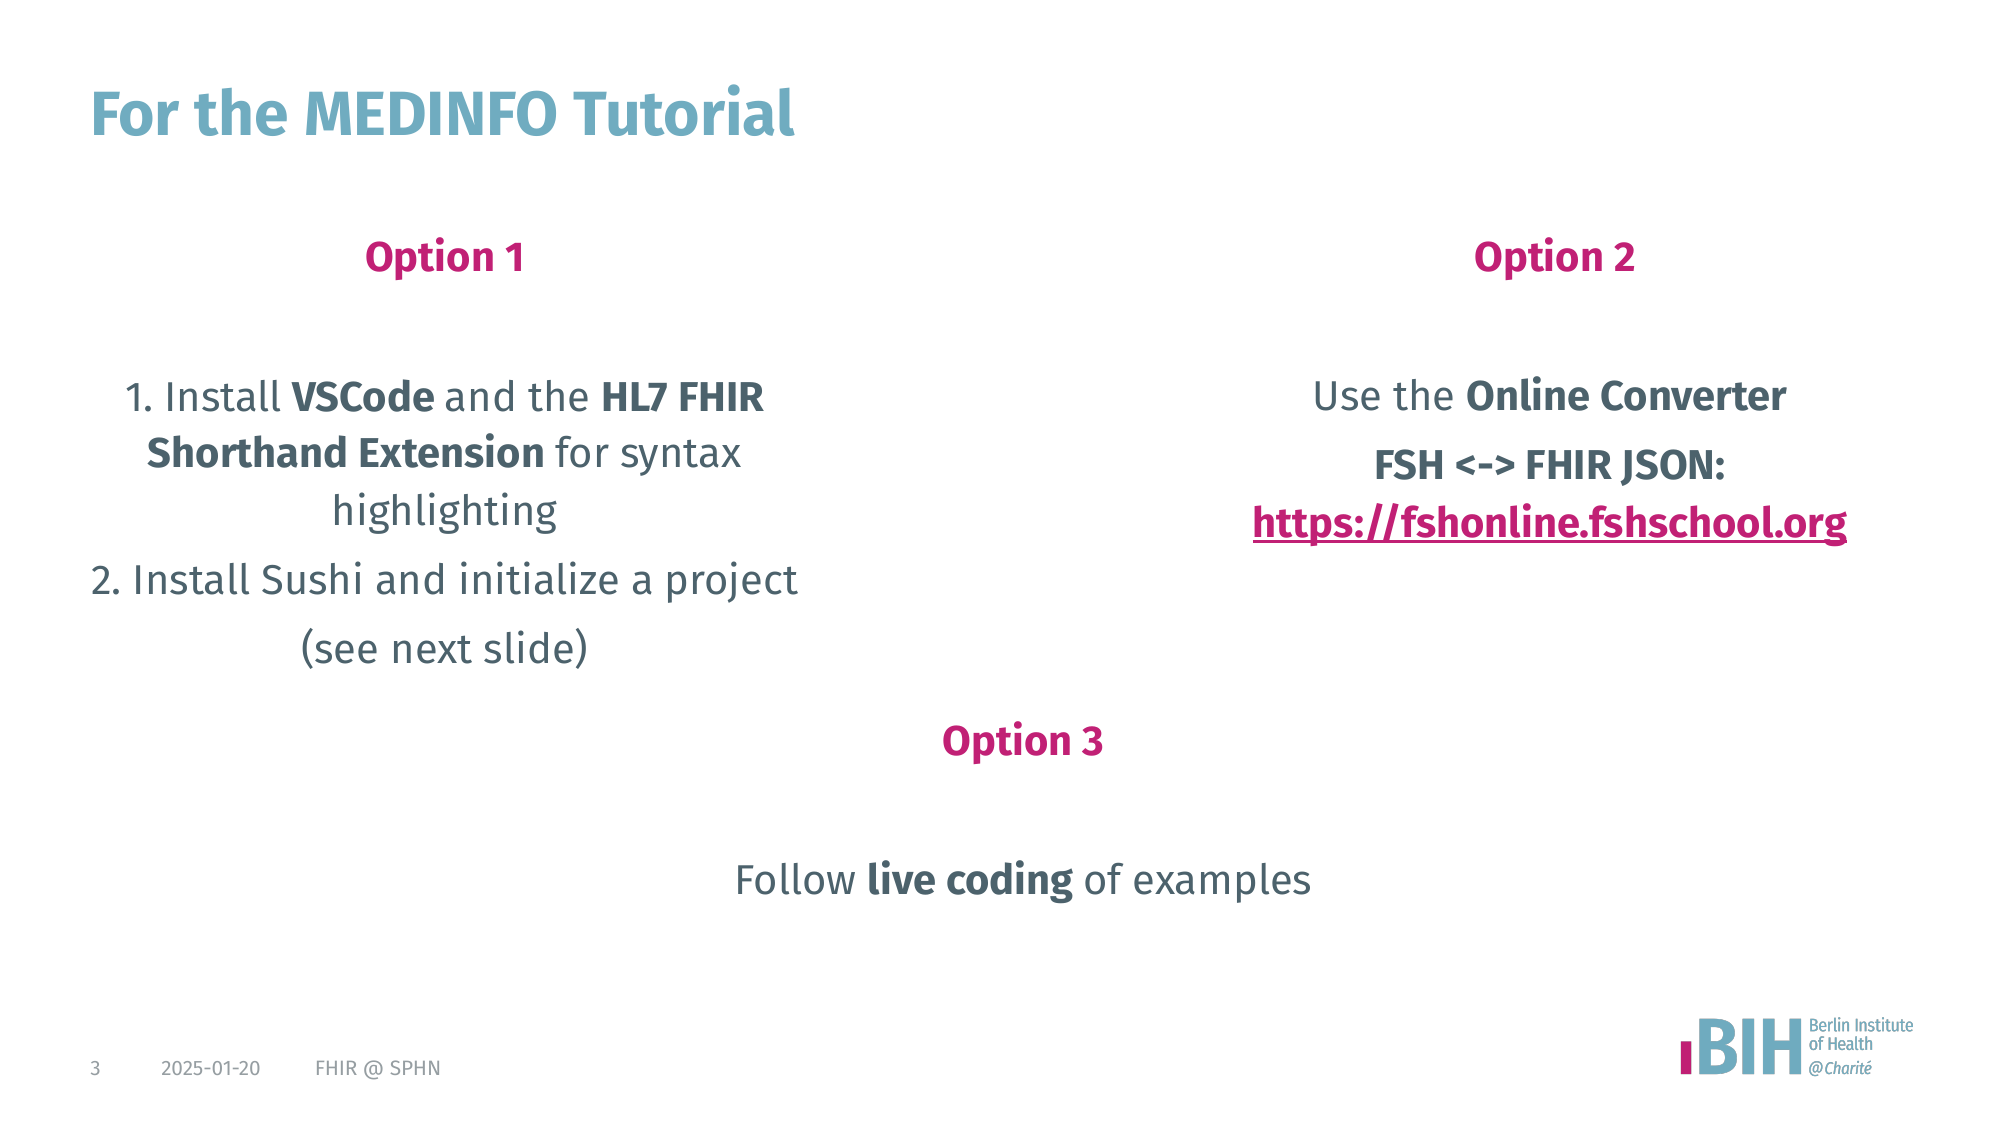

# For the MEDINFO Tutorial
Option 2

Use the Online Converter
FSH <-> FHIR JSON: https://fshonline.fshschool.org

Option 1

1. Install VSCode and the HL7 FHIR Shorthand Extension for syntax highlighting
2. Install Sushi and initialize a project
(see next slide)
Option 3

Follow live coding of examples

3
2025-01-20
FHIR @ SPHN